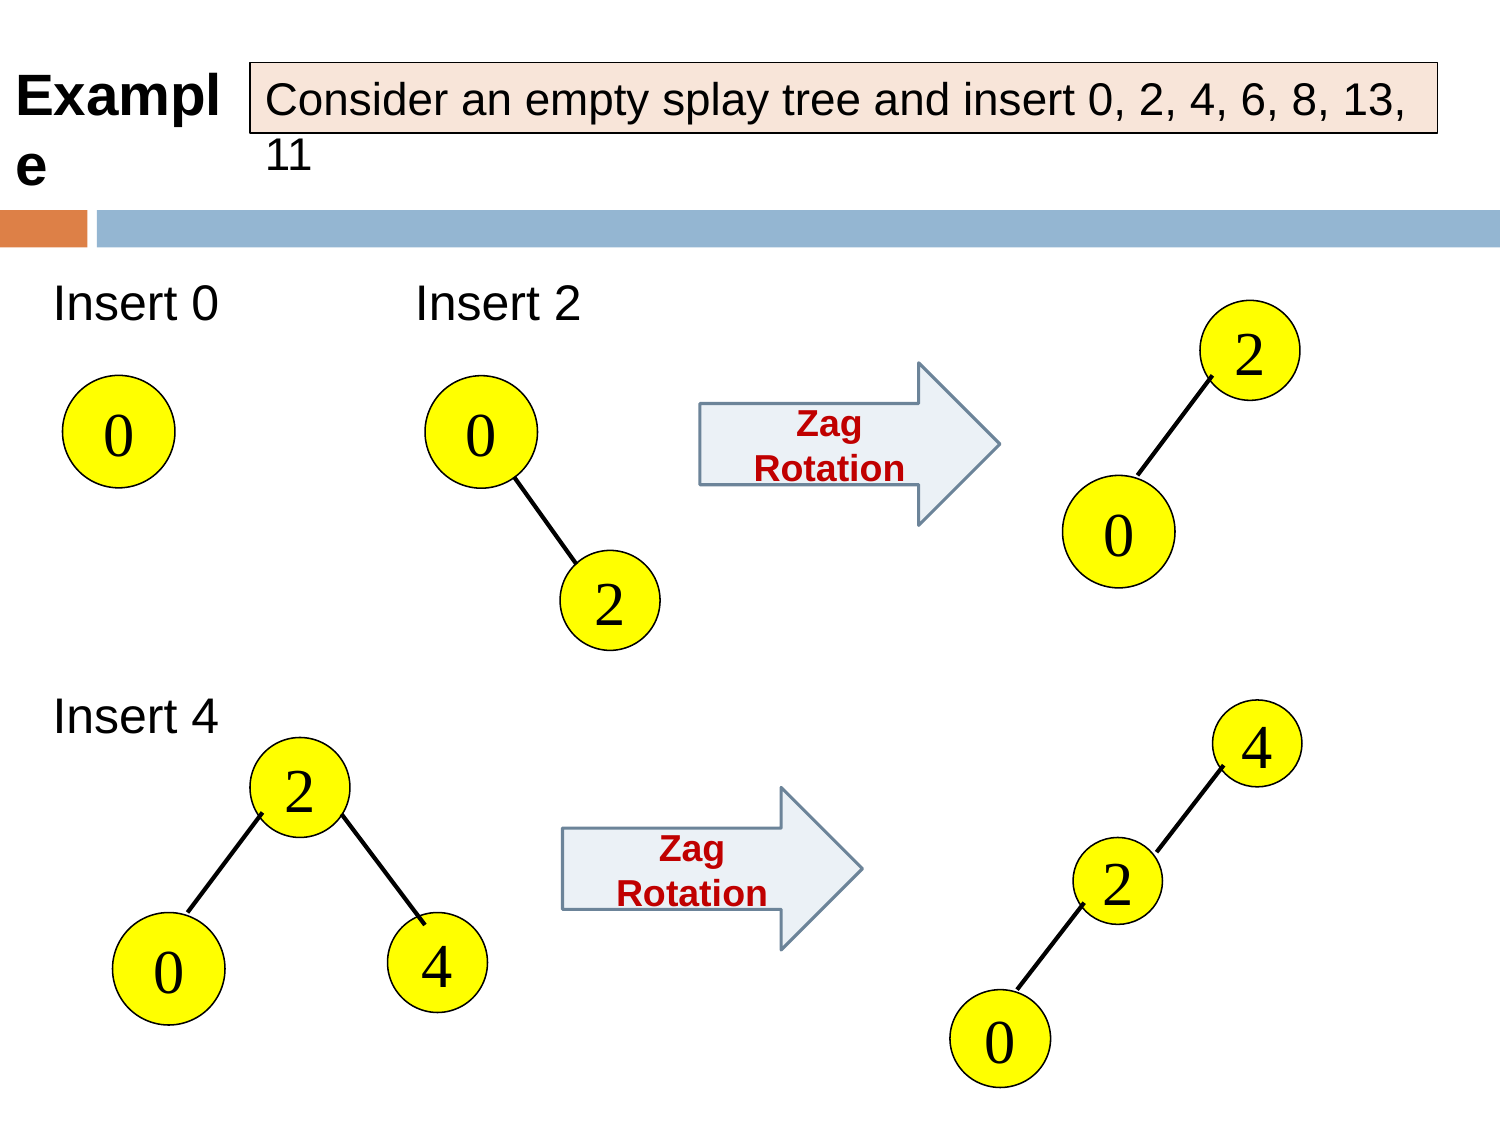

Example
Consider an empty splay tree and insert 0, 2, 4, 6, 8, 13, 11
Insert 0
Insert 2
2
0
Zag Rotation
0
0
2
Insert 4
4
2
0
2
0
4
Zag Rotation